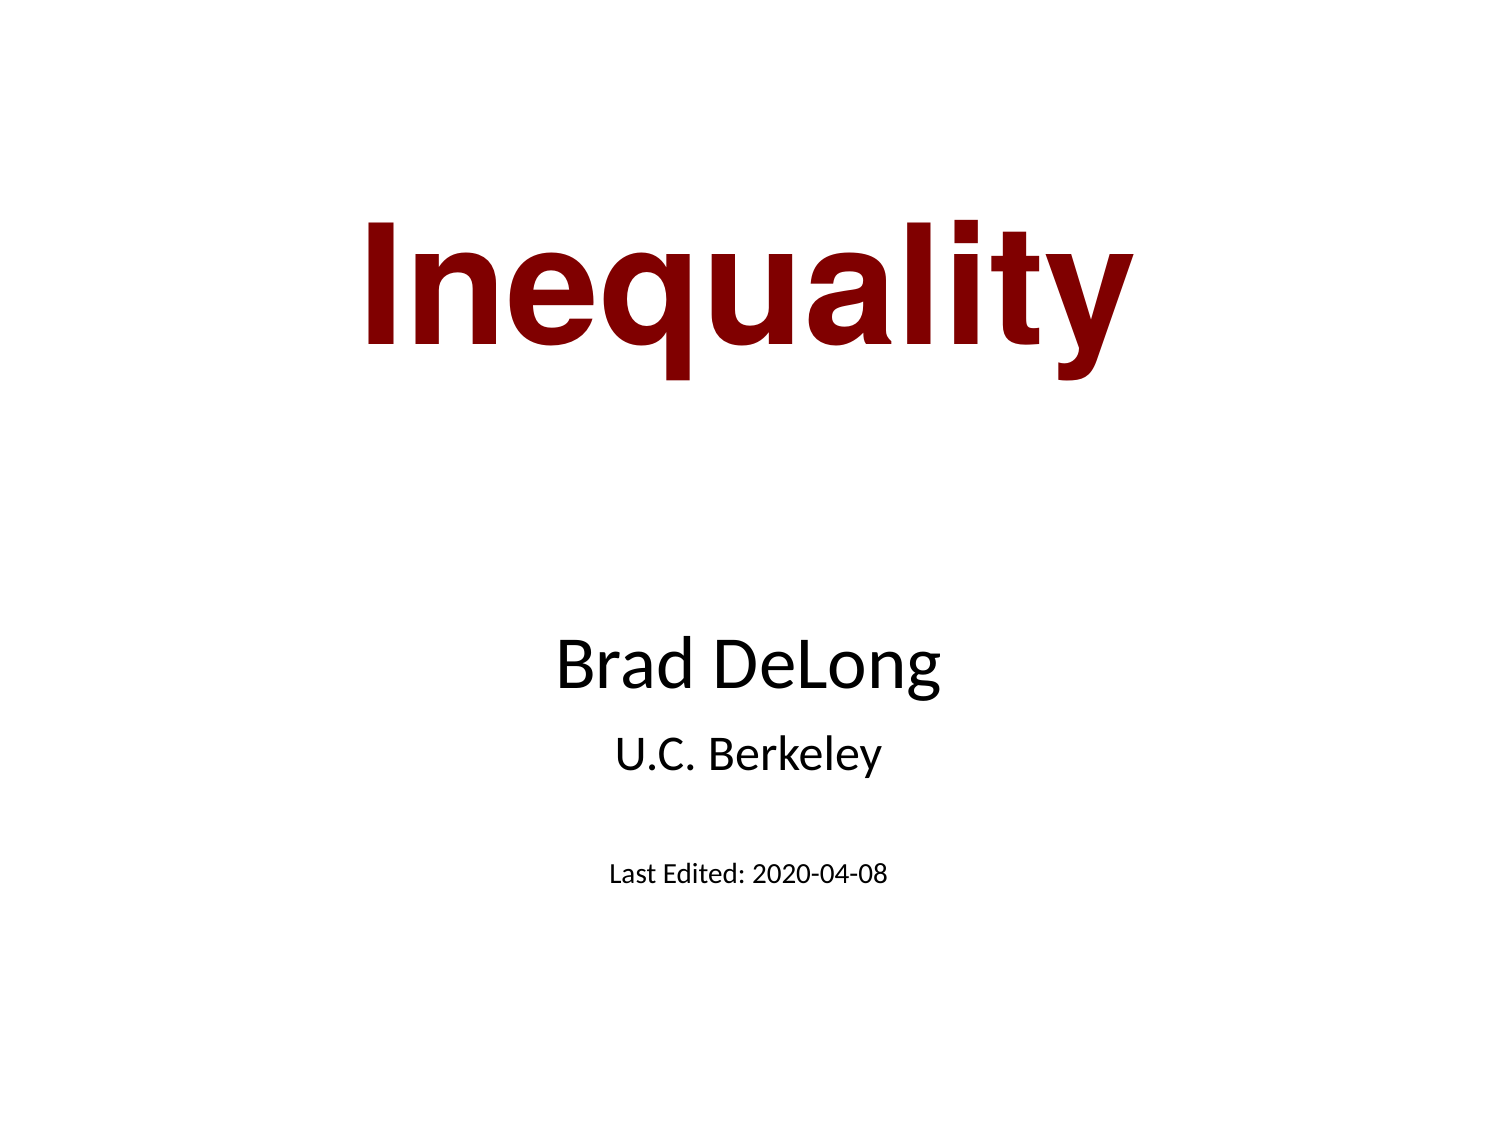

Inequality
Brad DeLong
U.C. Berkeley

Last Edited: 2020-04-08